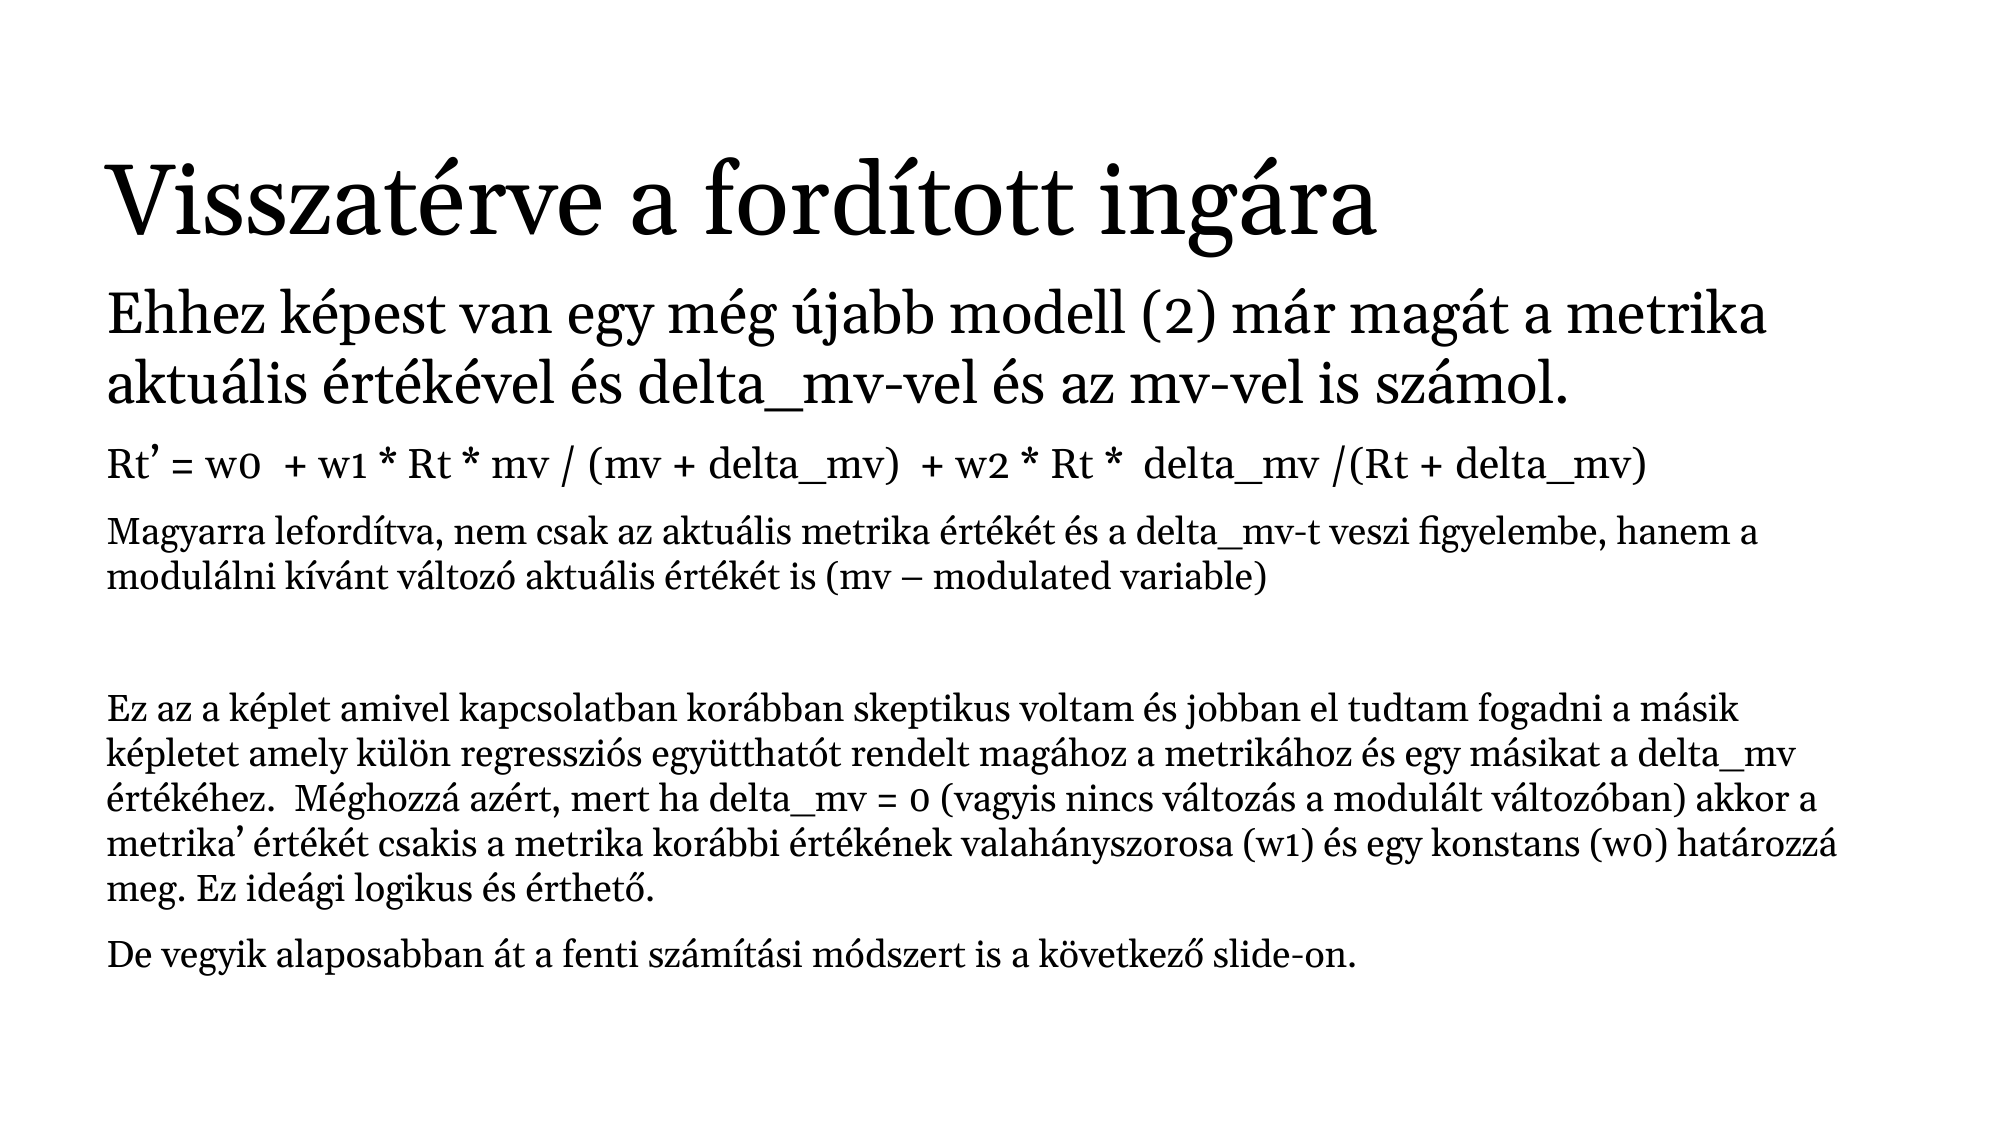

Visszatérve a fordított ingára
Ehhez képest van egy még újabb modell (2) már magát a metrika aktuális értékével és delta_mv-vel és az mv-vel is számol.
Rt’ = w0  + w1 * Rt * mv / (mv + delta_mv)  + w2 * Rt *  delta_mv /(Rt + delta_mv)
Magyarra lefordítva, nem csak az aktuális metrika értékét és a delta_mv-t veszi figyelembe, hanem a modulálni kívánt változó aktuális értékét is (mv – modulated variable)

Ez az a képlet amivel kapcsolatban korábban skeptikus voltam és jobban el tudtam fogadni a másik képletet amely külön regressziós együtthatót rendelt magához a metrikához és egy másikat a delta_mv értékéhez.  Méghozzá azért, mert ha delta_mv = 0 (vagyis nincs változás a modulált változóban) akkor a metrika’ értékét csakis a metrika korábbi értékének valahányszorosa (w1) és egy konstans (w0) határozzá meg. Ez ideági logikus és érthető.
De vegyik alaposabban át a fenti számítási módszert is a következő slide-on.